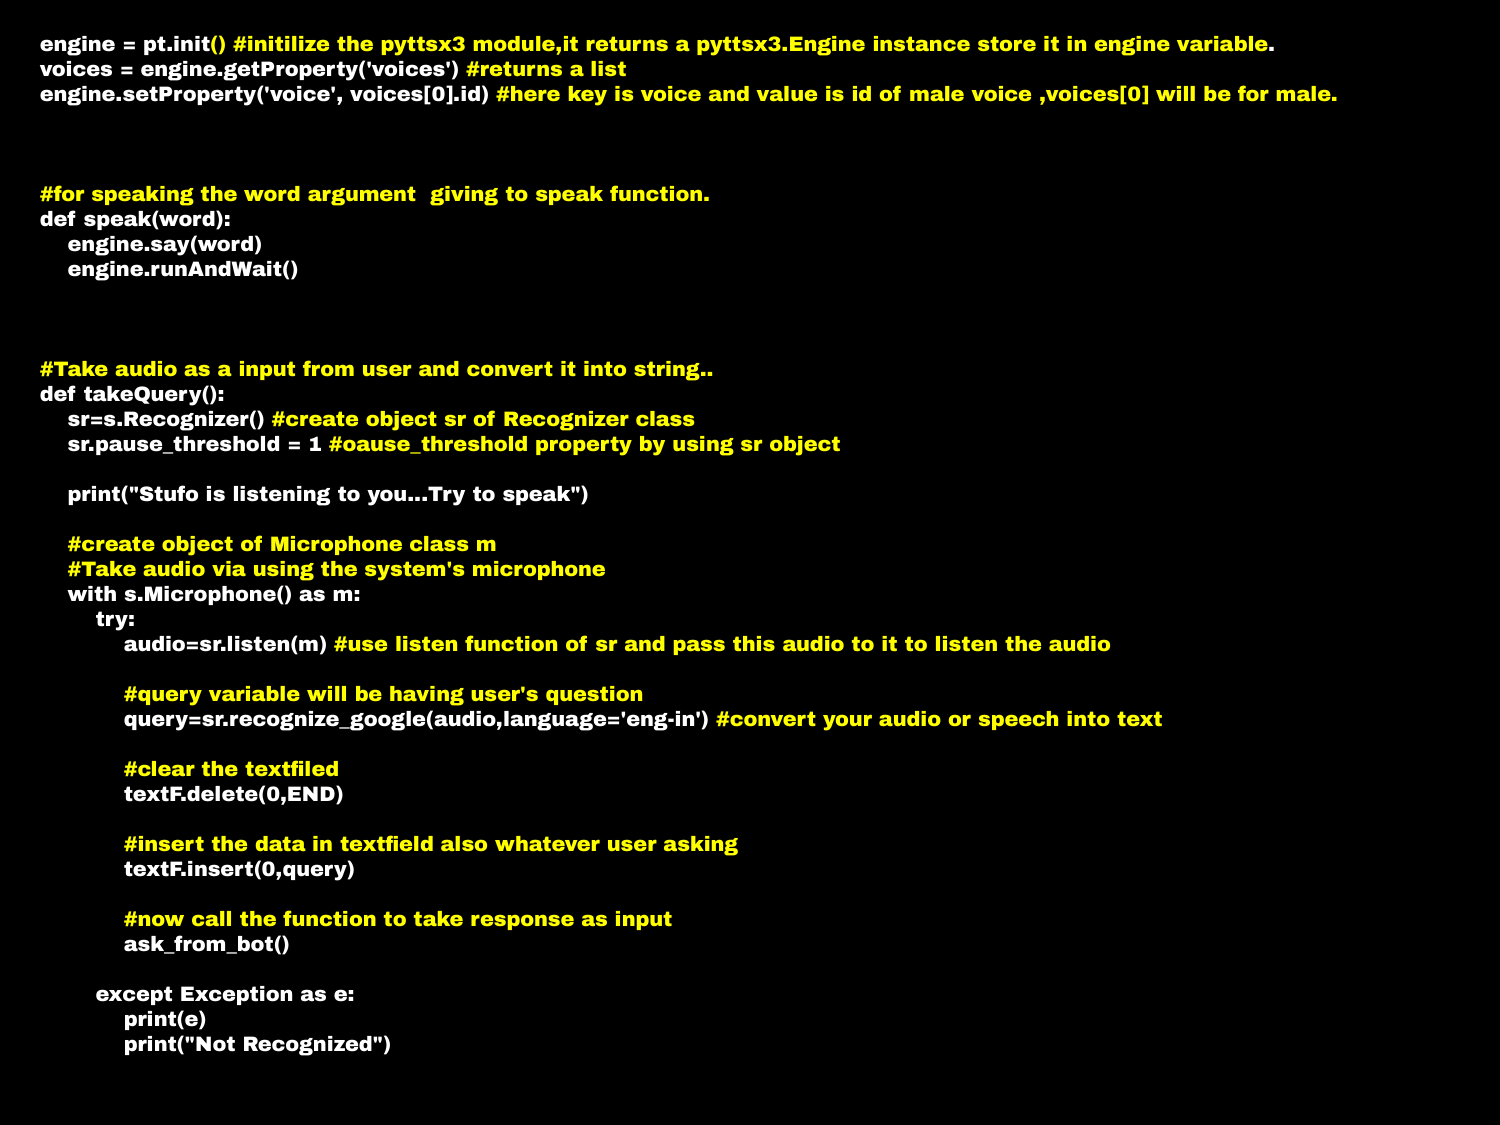

engine = pt.init() #initilize the pyttsx3 module,it returns a pyttsx3.Engine instance store it in engine variable.
voices = engine.getProperty('voices') #returns a list
engine.setProperty('voice', voices[0].id) #here key is voice and value is id of male voice ,voices[0] will be for male.

#for speaking the word argument  giving to speak function.
def speak(word):
    engine.say(word)
    engine.runAndWait()

#Take audio as a input from user and convert it into string..
def takeQuery():
    sr=s.Recognizer() #create object sr of Recognizer class
    sr.pause_threshold = 1 #oause_threshold property by using sr object

    print("Stufo is listening to you...Try to speak")

    #create object of Microphone class m
    #Take audio via using the system's microphone
    with s.Microphone() as m:
        try:
            audio=sr.listen(m) #use listen function of sr and pass this audio to it to listen the audio

            #query variable will be having user's question
            query=sr.recognize_google(audio,language='eng-in') #convert your audio or speech into text

            #clear the textfiled
            textF.delete(0,END)

            #insert the data in textfield also whatever user asking
            textF.insert(0,query)

            #now call the function to take response as input
            ask_from_bot()

        except Exception as e:
            print(e)
            print("Not Recognized")